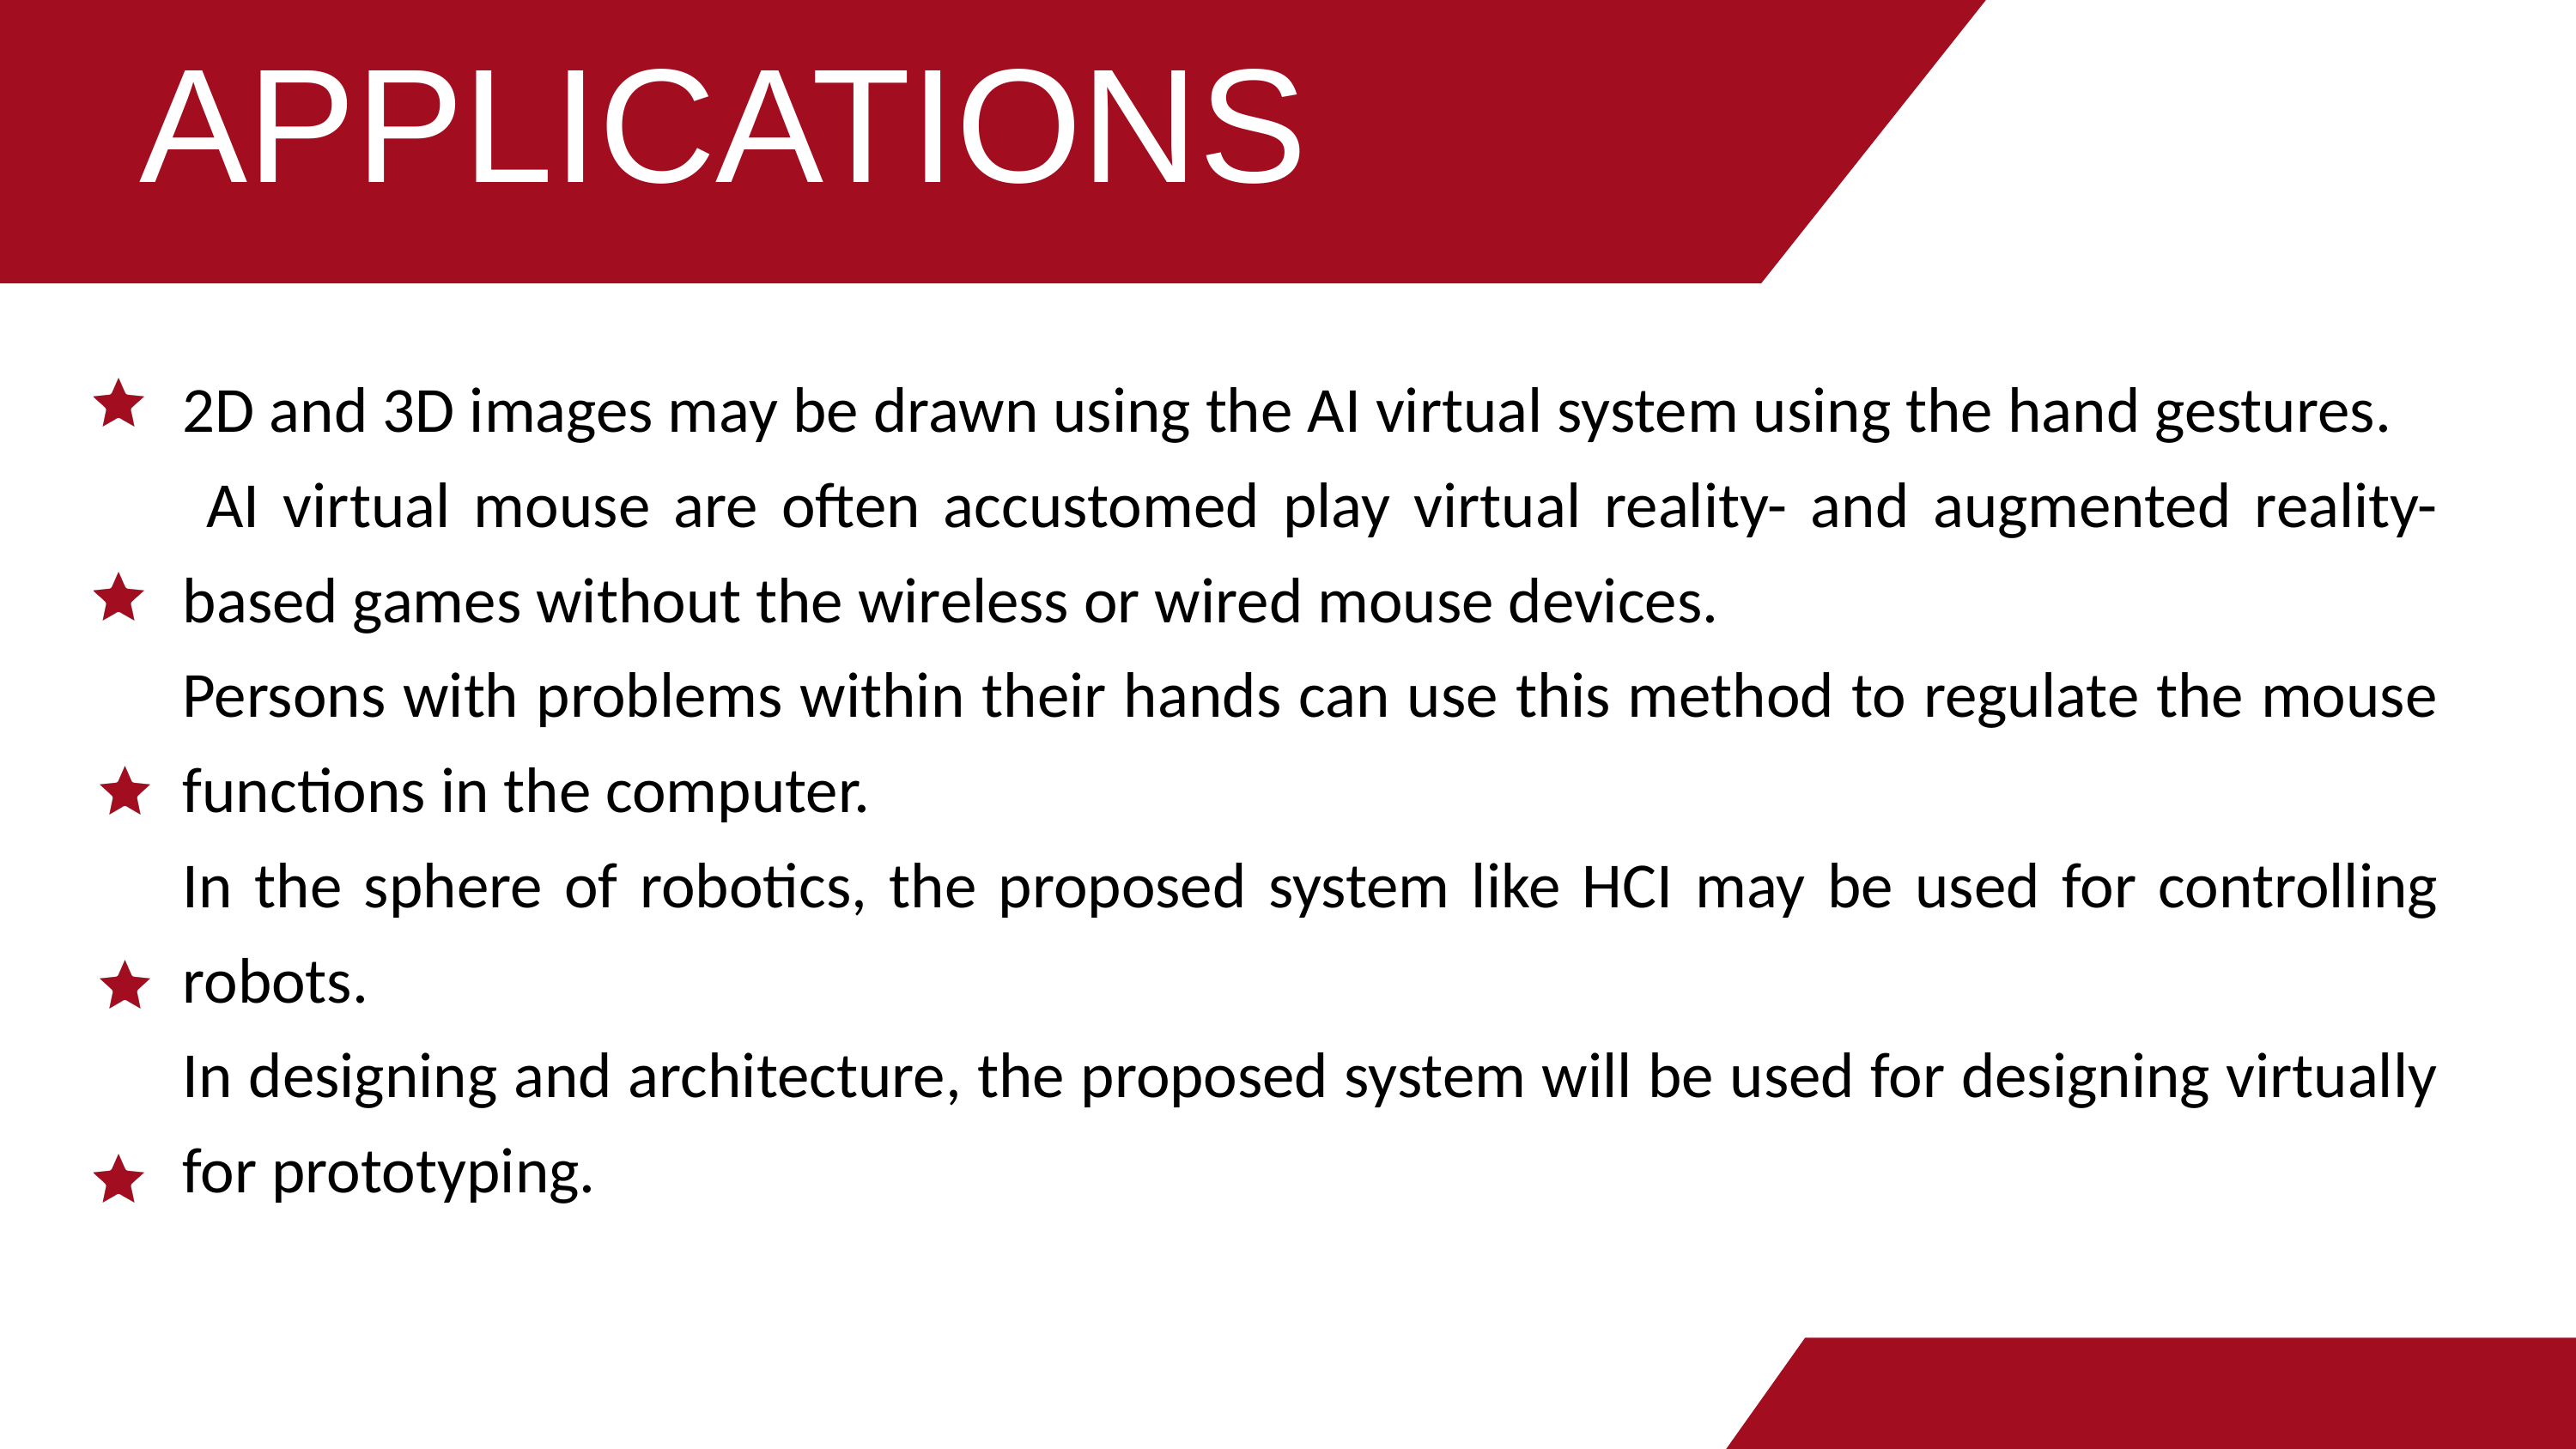

APPLICATIONS
2D and 3D images may be drawn using the AI virtual system using the hand gestures.
 AI virtual mouse are often accustomed play virtual reality- and augmented reality-based games without the wireless or wired mouse devices.
Persons with problems within their hands can use this method to regulate the mouse functions in the computer.
In the sphere of robotics, the proposed system like HCI may be used for controlling robots.
In designing and architecture, the proposed system will be used for designing virtually for prototyping.